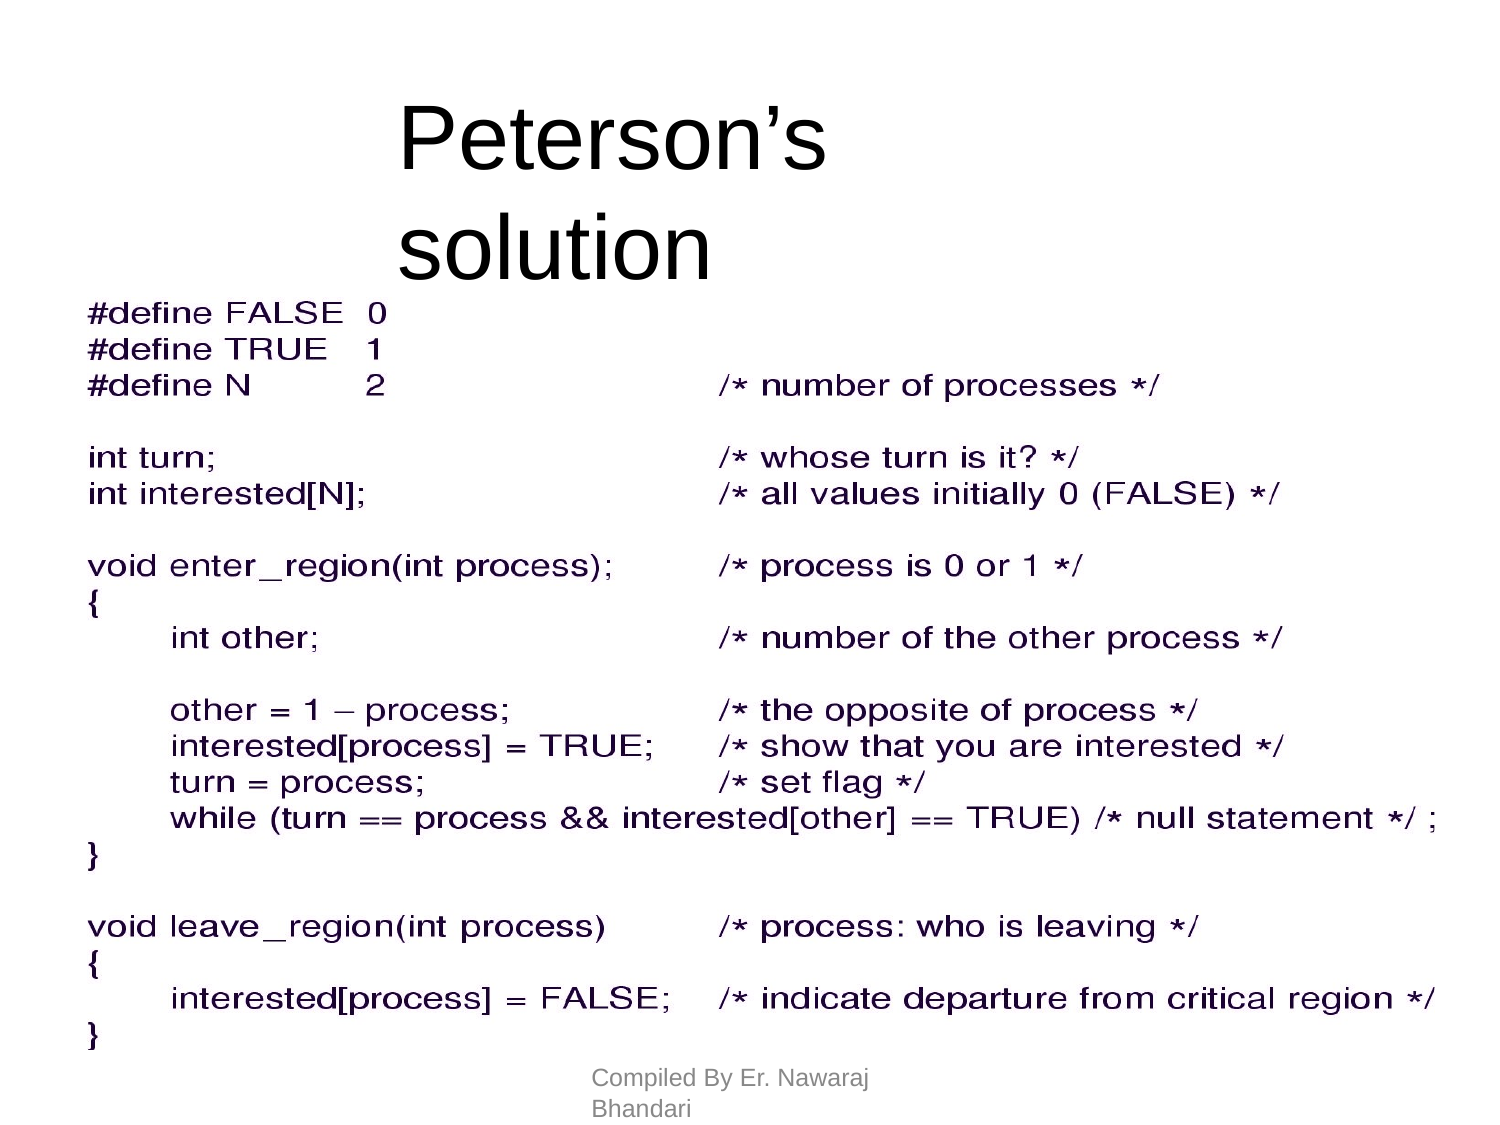

# Peterson’s solution

Compiled By Er. Nawaraj Bhandari